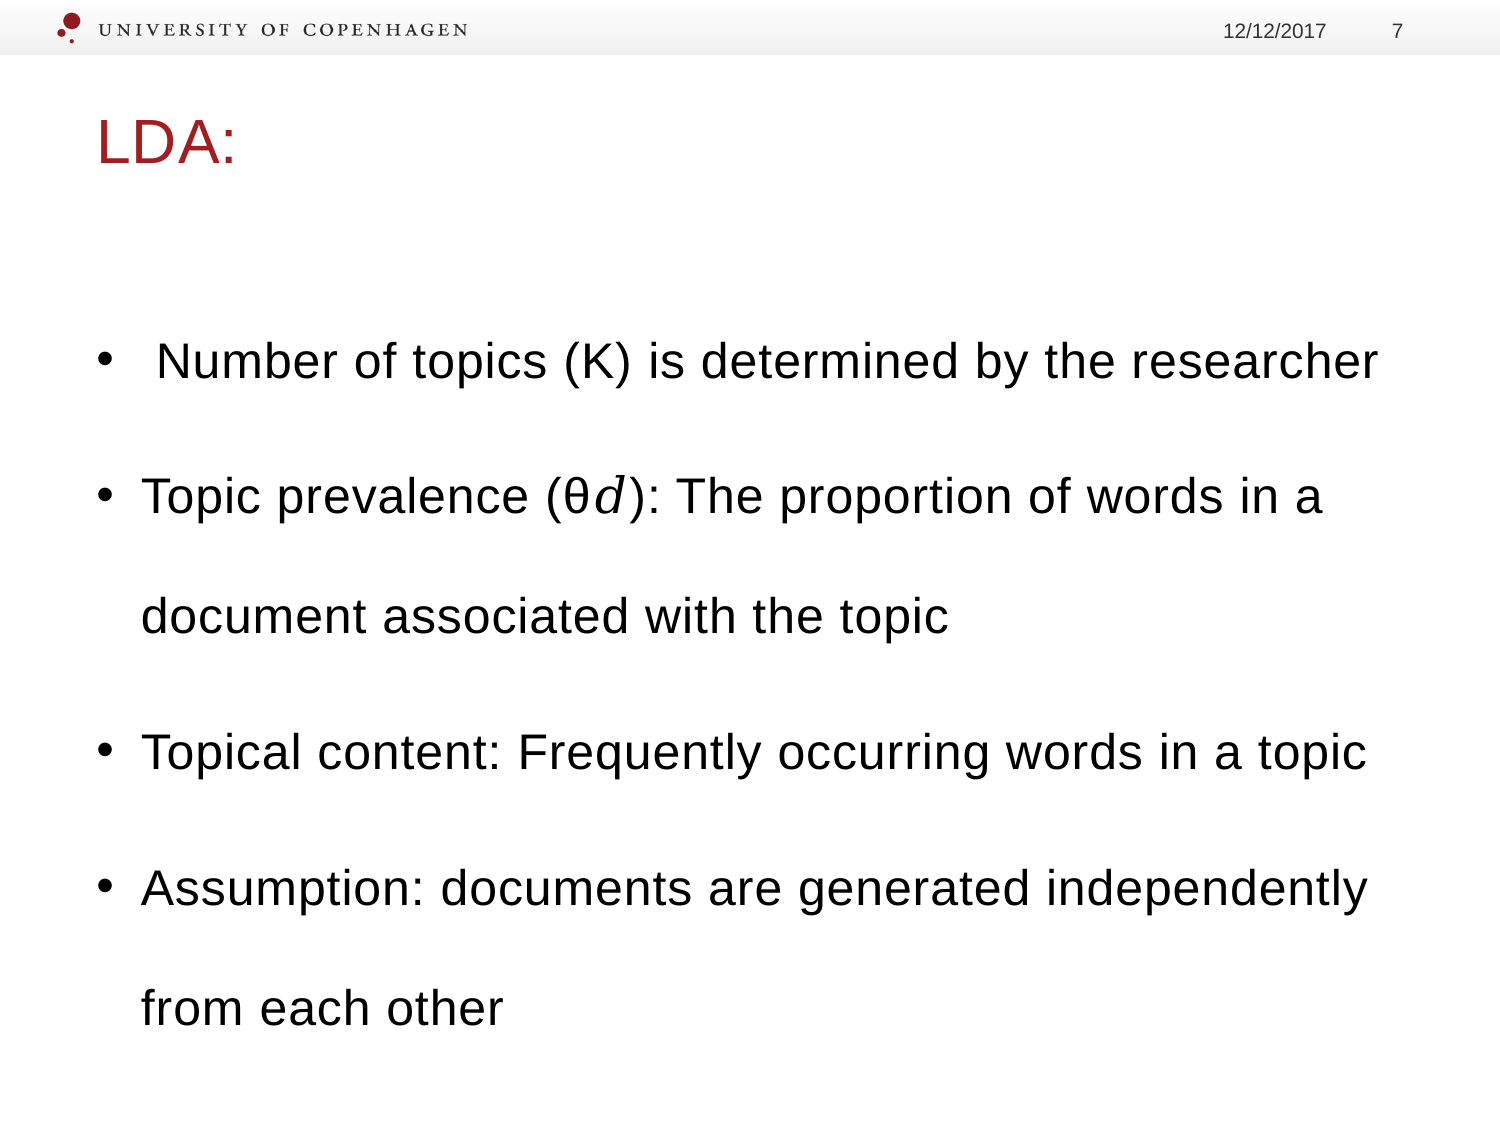

12/12/2017
7
# LDA:
 Number of topics (K) is determined by the researcher
Topic prevalence (θ𝑑): The proportion of words in a document associated with the topic
Topical content: Frequently occurring words in a topic
Assumption: documents are generated independently from each other